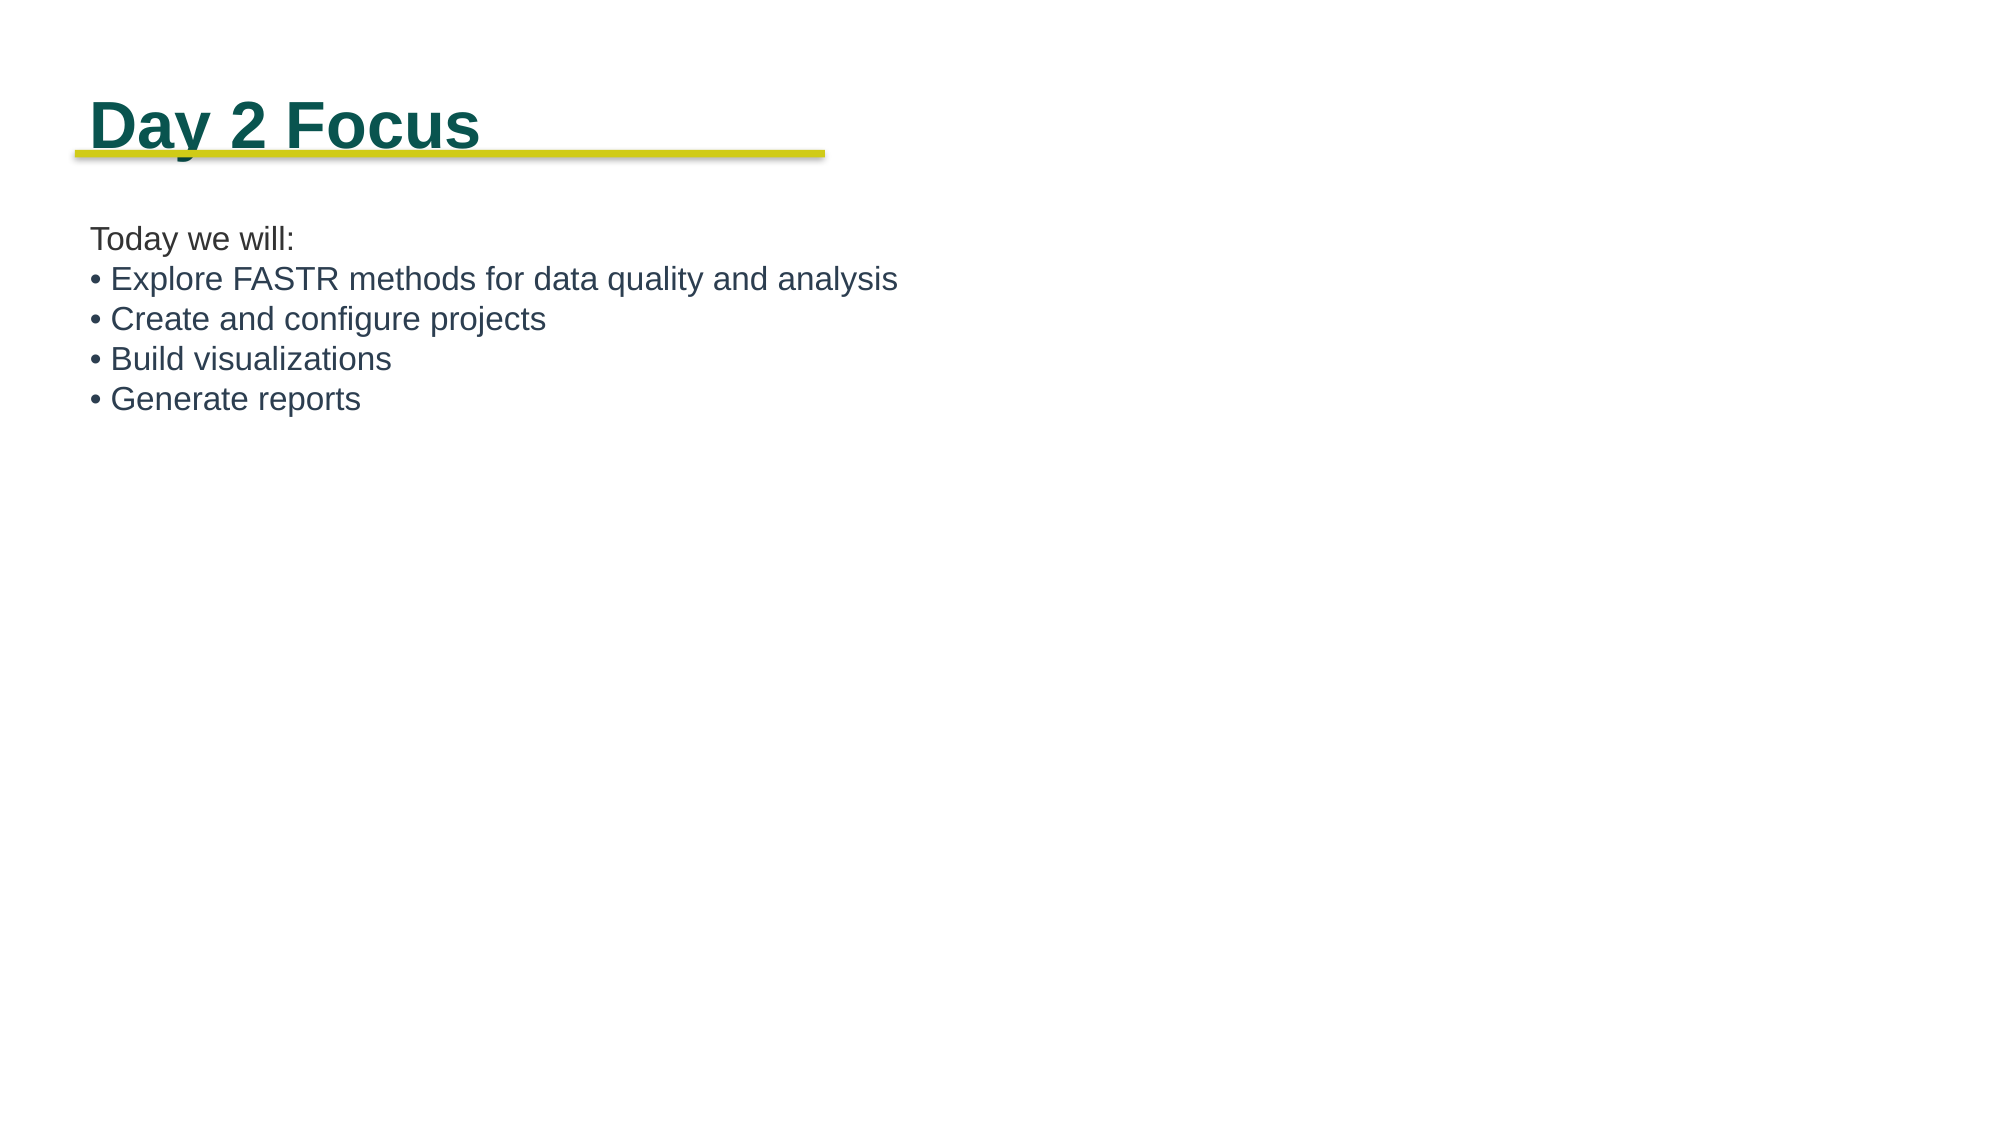

Day 2 Focus

Today we will:
• Explore FASTR methods for data quality and analysis
• Create and configure projects
• Build visualizations
• Generate reports